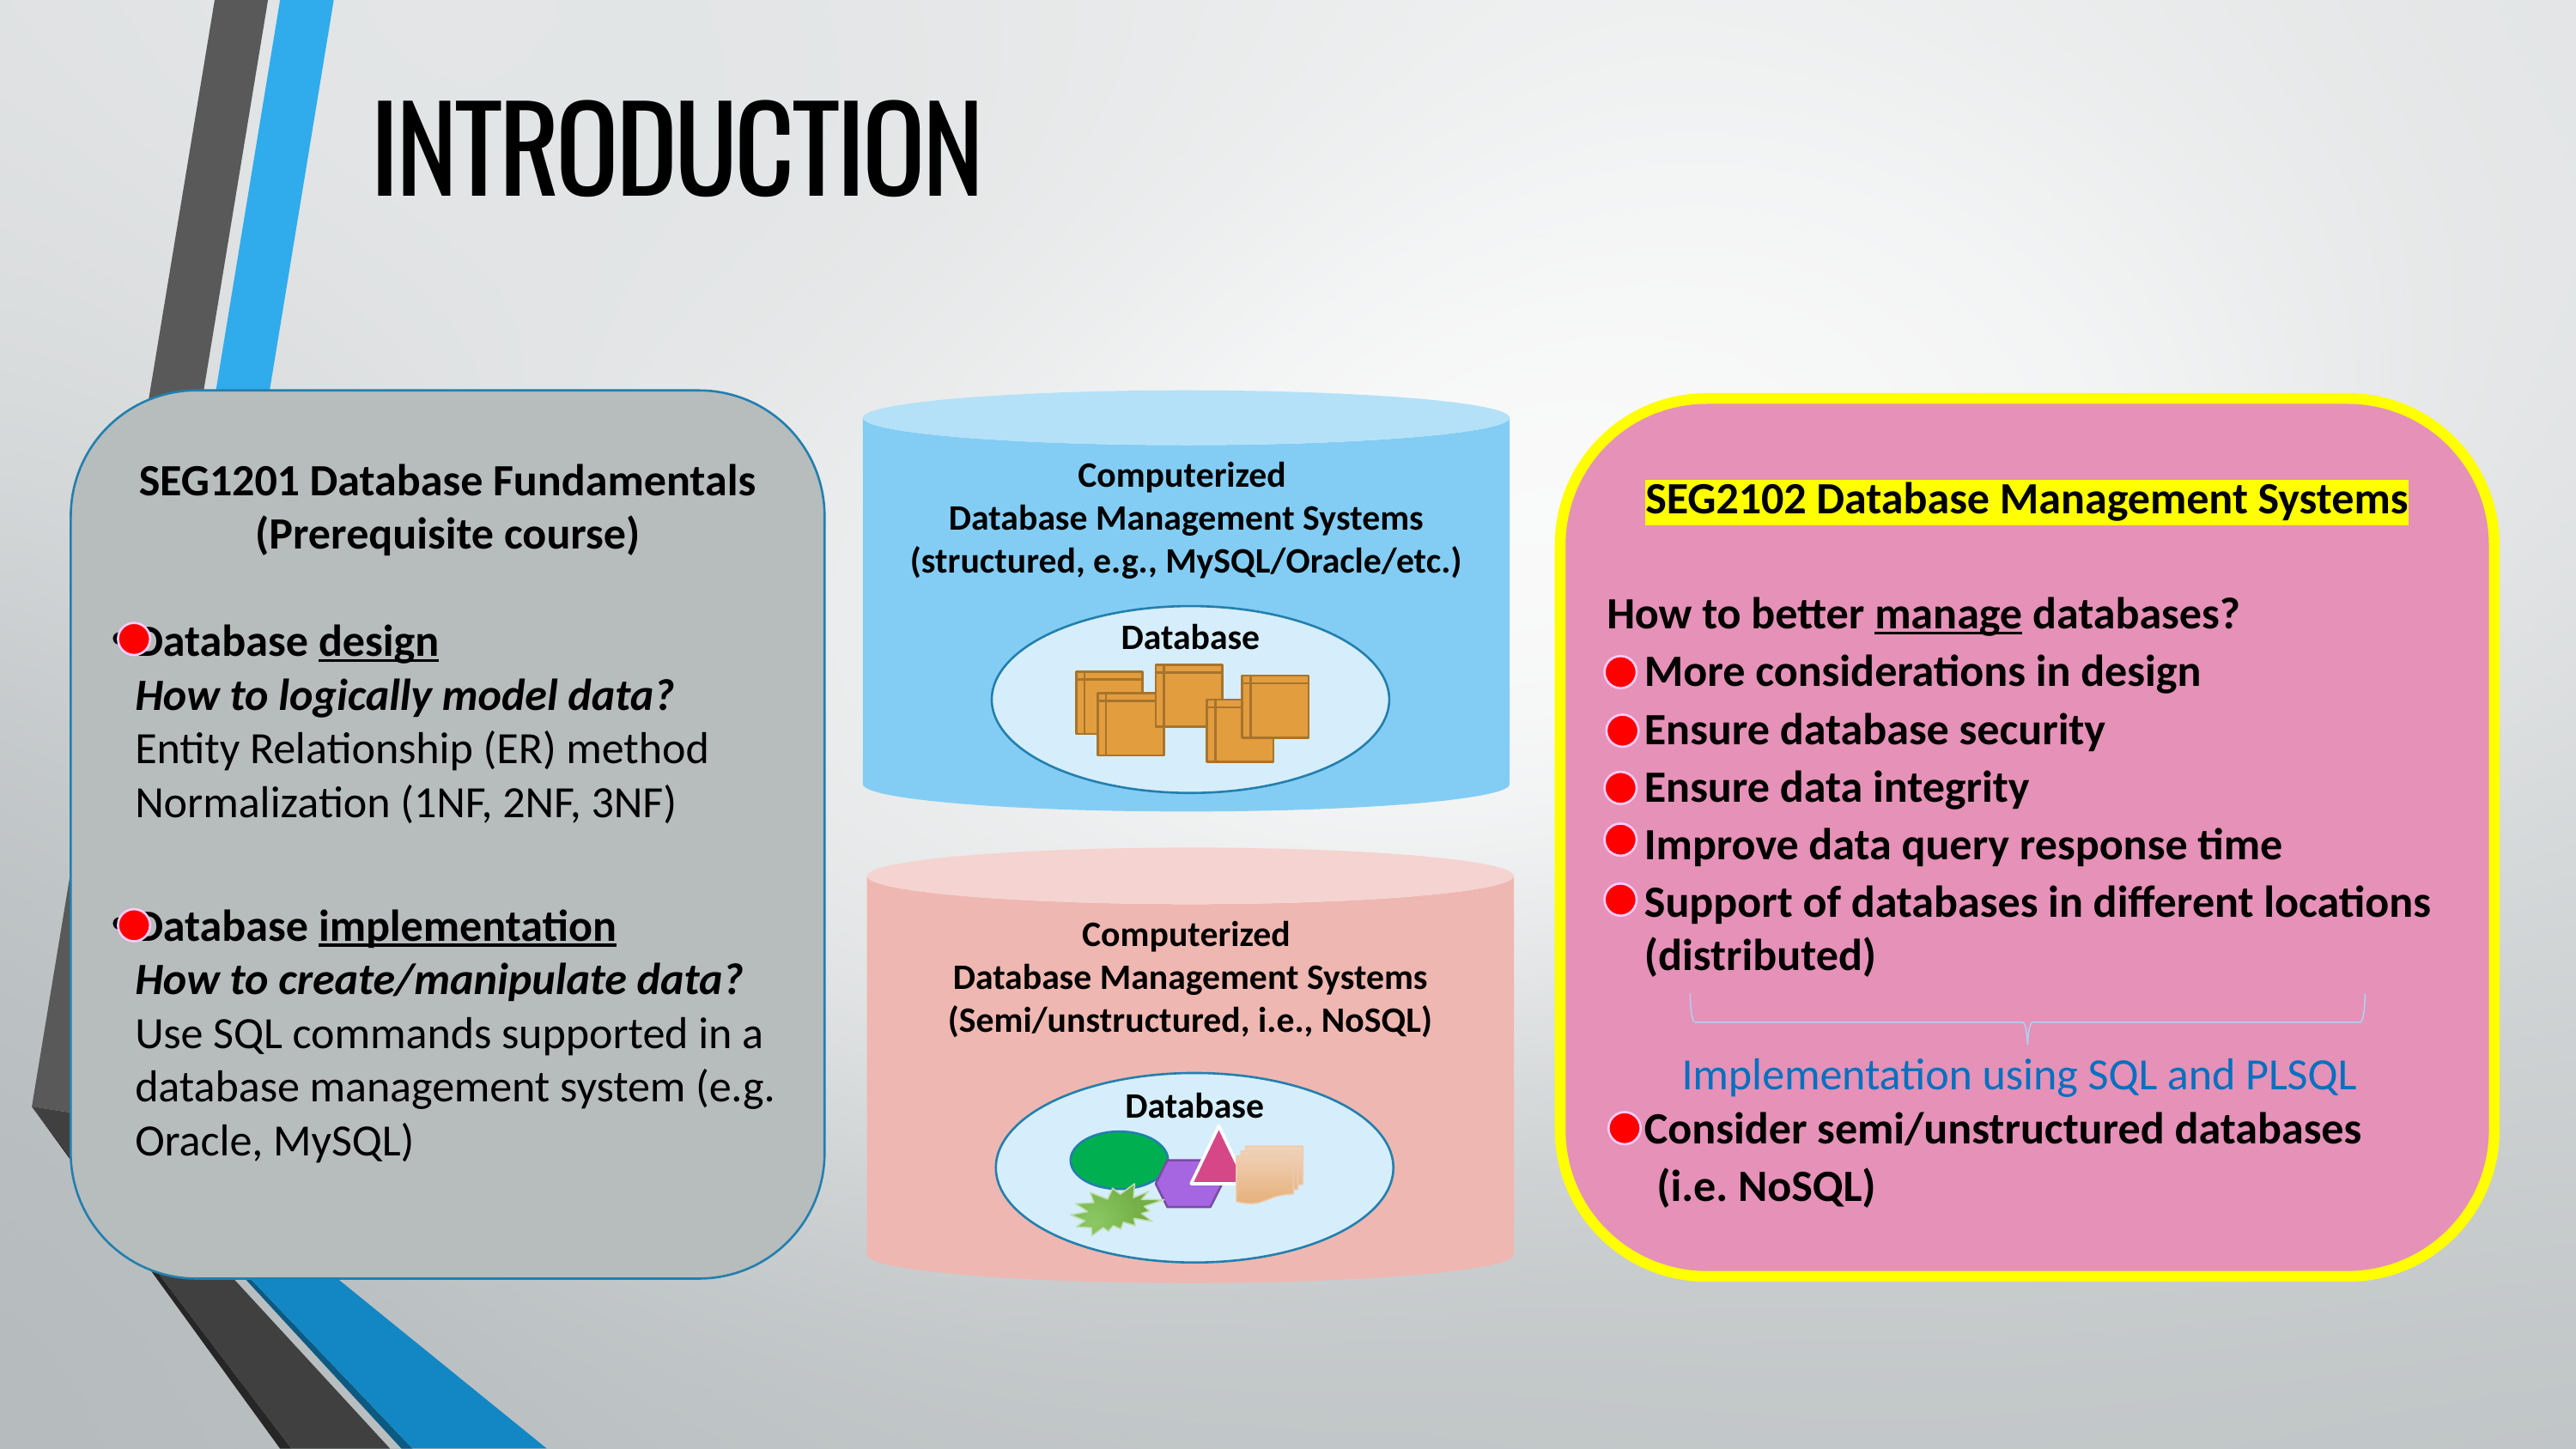

INTRODUCTION
SEG1201 Database Fundamentals
(Prerequisite course)

Database design
How to logically model data?
Entity Relationship (ER) method
Normalization (1NF, 2NF, 3NF)

Database implementation
How to create/manipulate data?
Use SQL commands supported in a database management system (e.g. Oracle, MySQL)

Computerized
Database Management Systems
(structured, e.g., MySQL/Oracle/etc.)

Database

SEG2102 Database Management Systems

How to better manage databases?
More considerations in design
Ensure database security
Ensure data integrity
Improve data query response time
Support of databases in different locations (distributed)

Consider semi/unstructured databases
    (i.e. NoSQL)
Year 1
Database design
How to logically model data?
Entity Relationship (ER) method
Normalization (1NF, 2NF, 3NF)

Computerized
Database Management Systems
(Semi/unstructured, i.e., NoSQL)

Database

Implementation using SQL and PLSQL